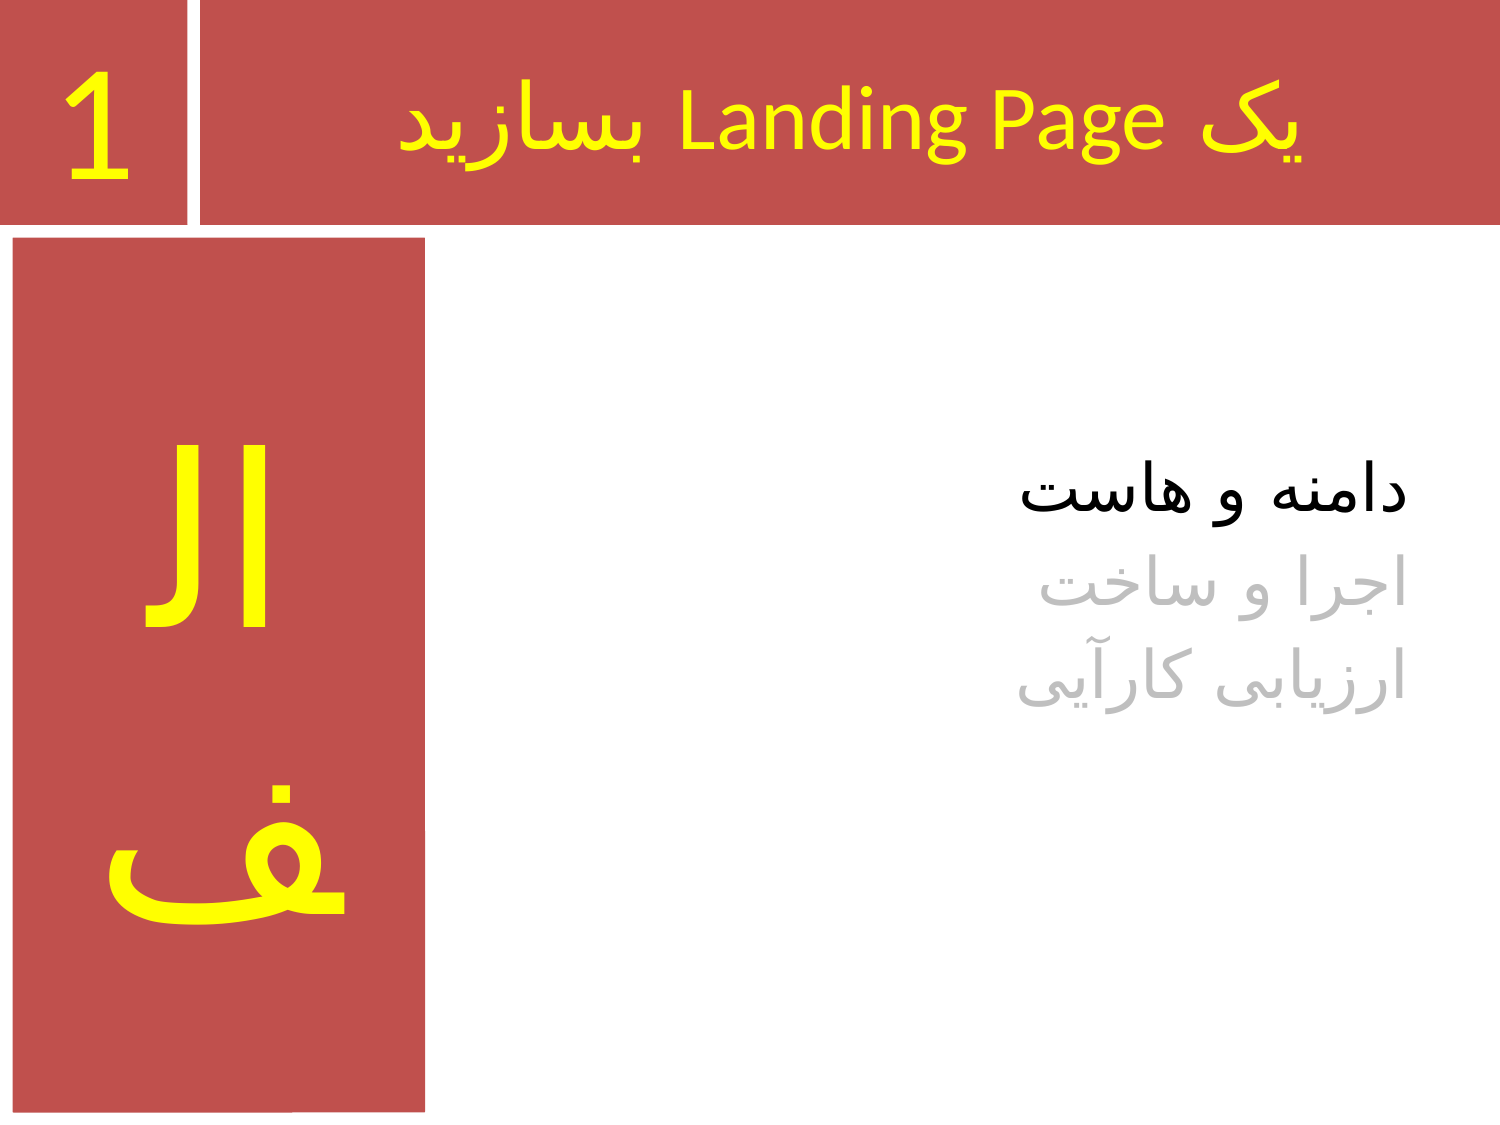

1
# یک Landing Page بسازید
الف
دامنه و هاست
اجرا و ساخت
ارزیابی کارآیی